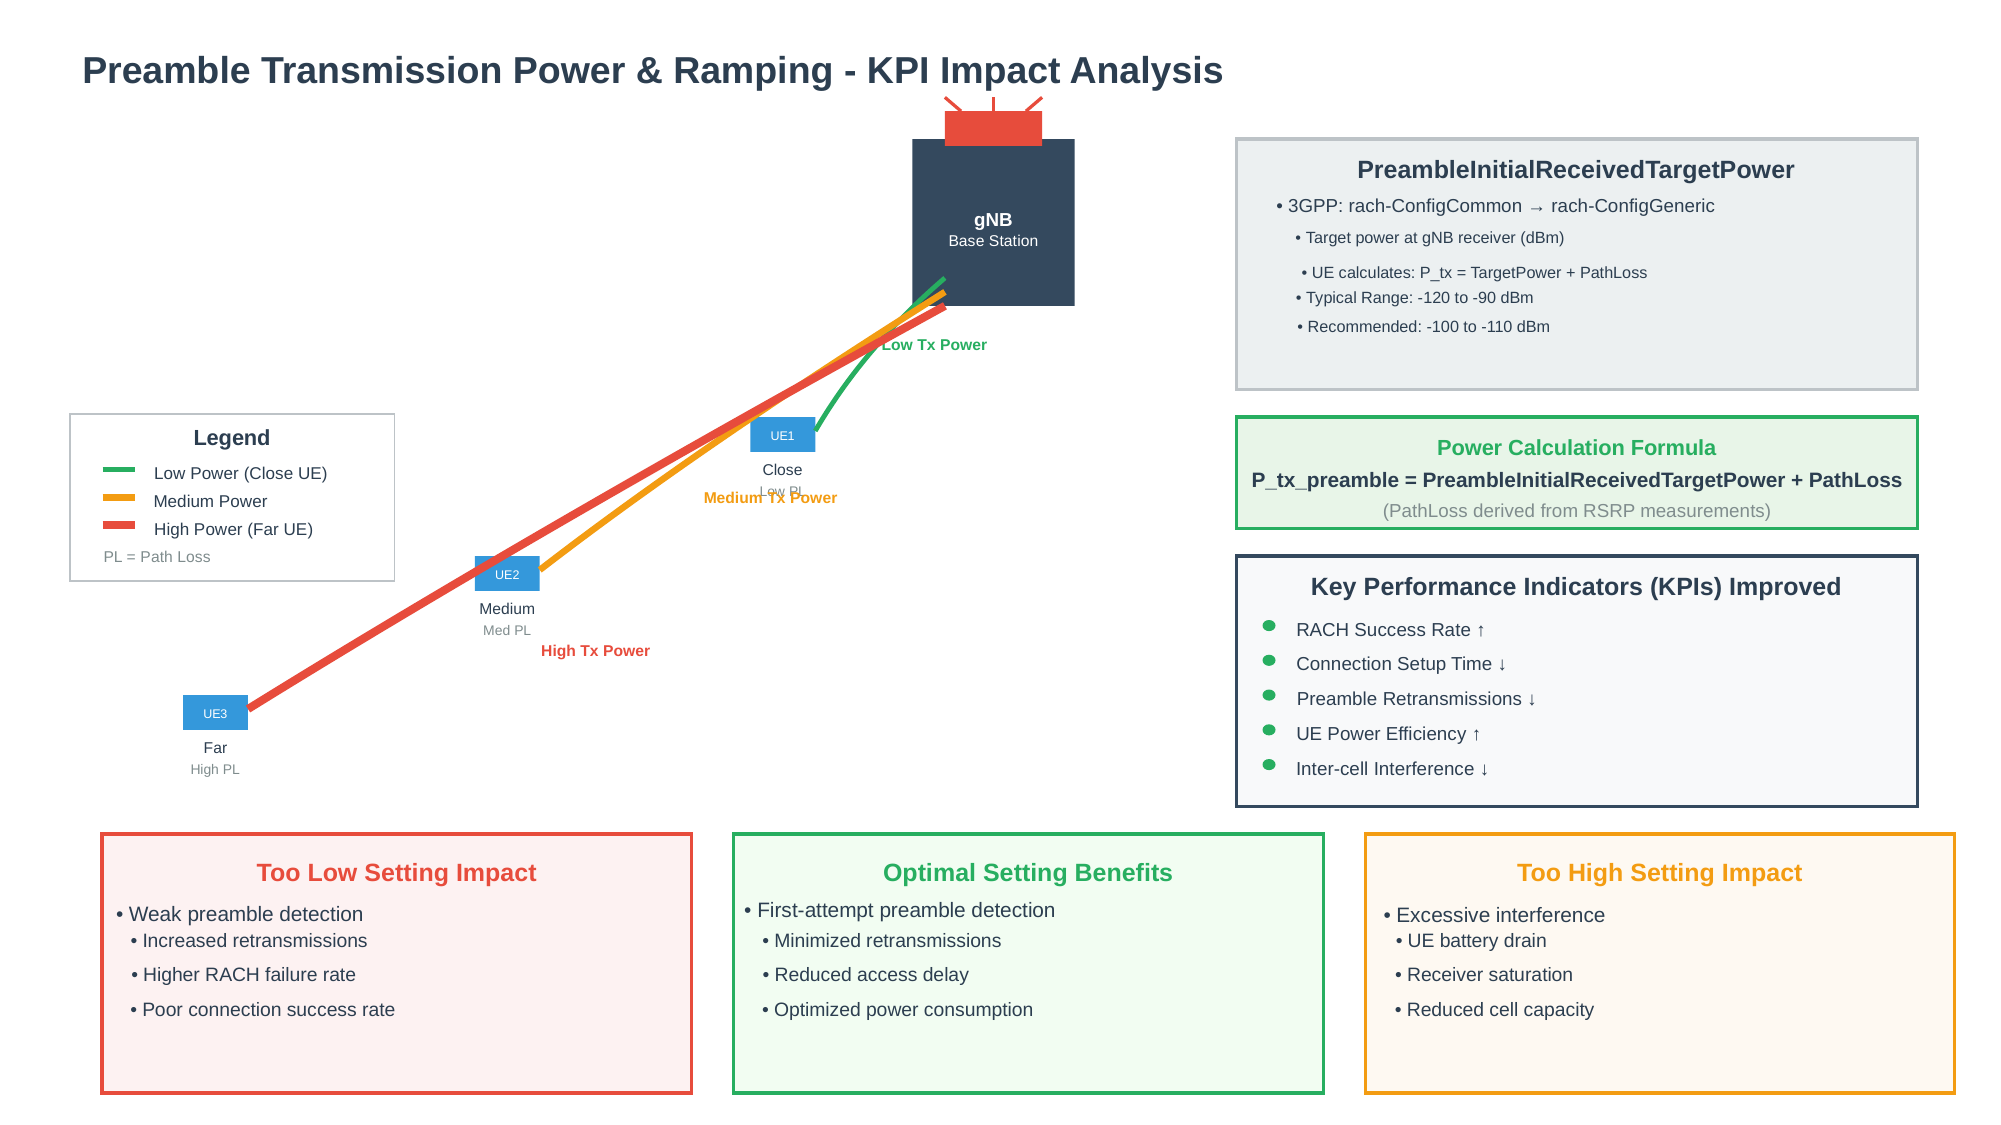

Preamble Transmission Power & Ramping - KPI Impact Analysis

gNB
Base Station

PreambleInitialReceivedTargetPower
• 3GPP: rach-ConfigCommon → rach-ConfigGeneric
• Target power at gNB receiver (dBm)
• UE calculates: P_tx = TargetPower + PathLoss
• Typical Range: -120 to -90 dBm
• Recommended: -100 to -110 dBm

Low Tx Power
Medium Tx Power
High Tx Power

Legend
Low Power (Close UE)

Medium Power

High Power (Far UE)

PL = Path Loss

UE1
Close
Low PL

UE2
Medium
Med PL

UE3
Far
High PL

Power Calculation Formula
P_tx_preamble = PreambleInitialReceivedTargetPower + PathLoss
(PathLoss derived from RSRP measurements)

Key Performance Indicators (KPIs) Improved
RACH Success Rate ↑

Connection Setup Time ↓

Preamble Retransmissions ↓

UE Power Efficiency ↑

Inter-cell Interference ↓

Too Low Setting Impact
Optimal Setting Benefits
Too High Setting Impact
• First-attempt preamble detection
• Weak preamble detection
• Excessive interference
• Increased retransmissions
• Minimized retransmissions
• UE battery drain
• Higher RACH failure rate
• Reduced access delay
• Receiver saturation
• Poor connection success rate
• Optimized power consumption
• Reduced cell capacity